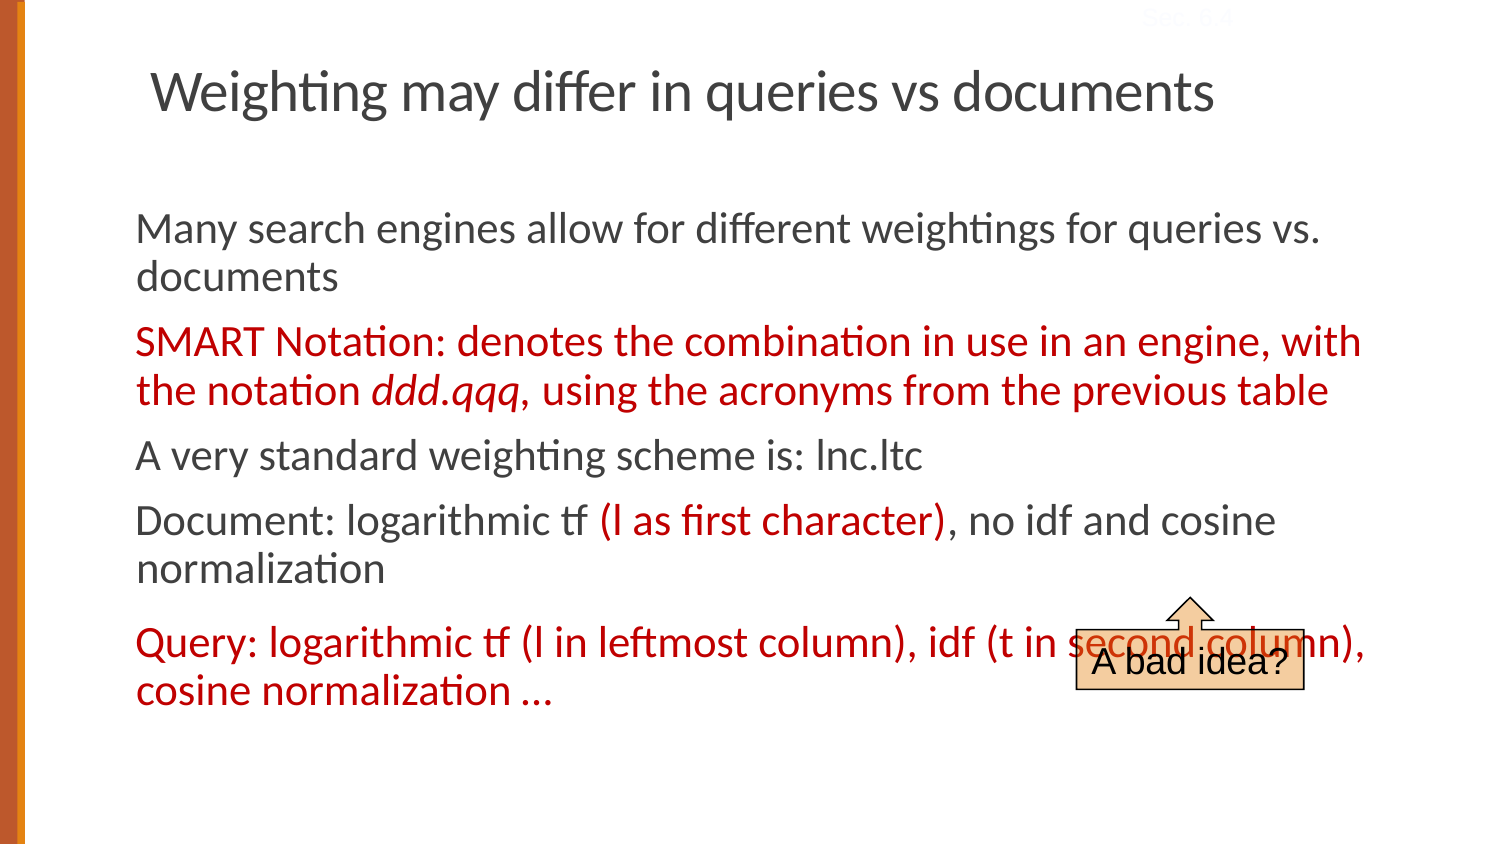

Sec. 6.4
# Weighting may differ in queries vs documents
Many search engines allow for different weightings for queries vs. documents
SMART Notation: denotes the combination in use in an engine, with the notation ddd.qqq, using the acronyms from the previous table
A very standard weighting scheme is: lnc.ltc
Document: logarithmic tf (l as first character), no idf and cosine normalization
Query: logarithmic tf (l in leftmost column), idf (t in second column), cosine normalization …
A bad idea?